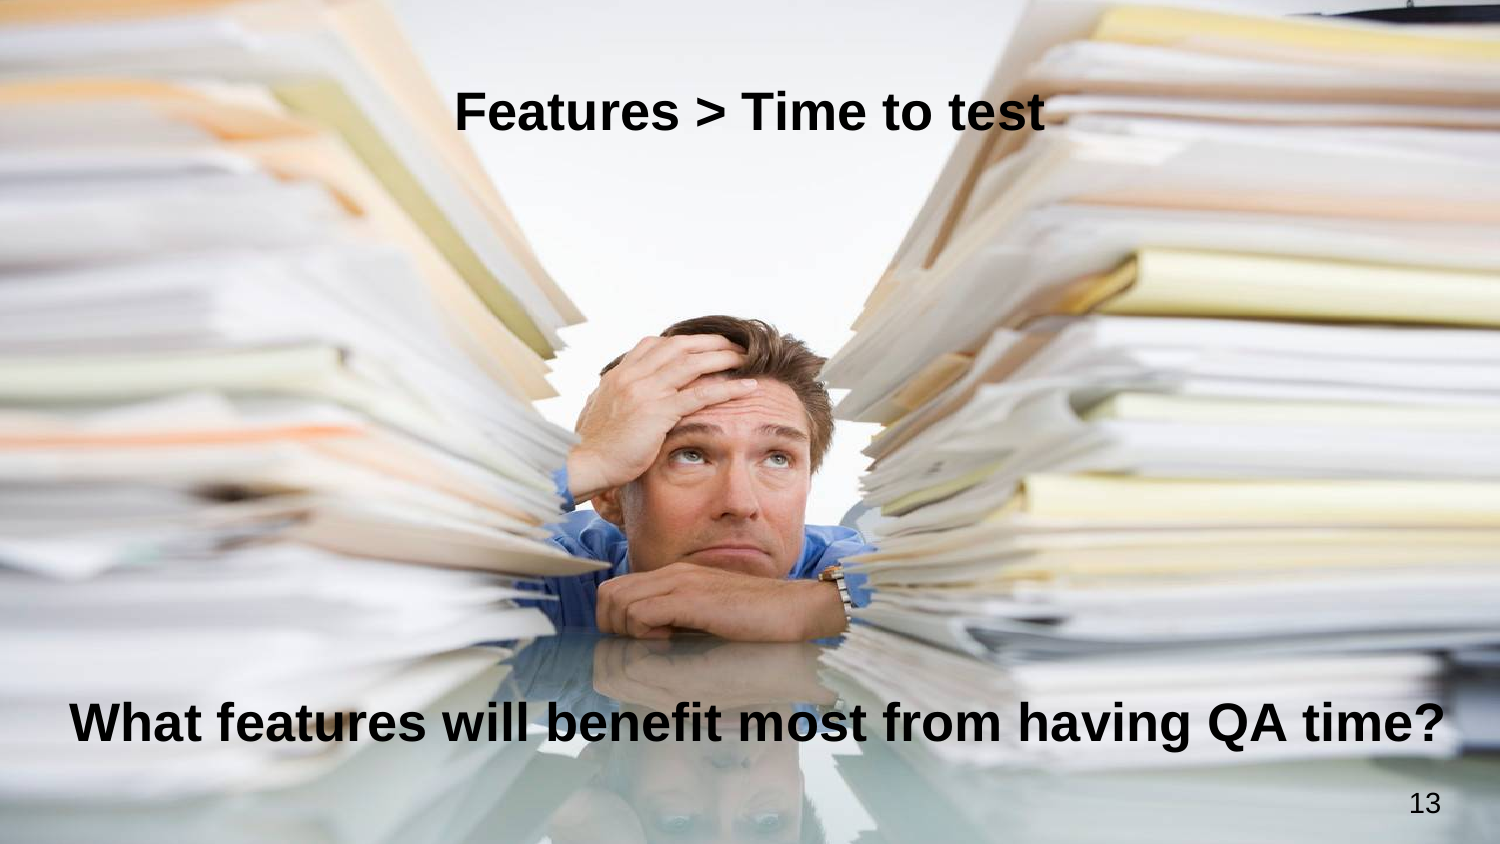

Features > Time to test
# What features will benefit most from having QA time?
13